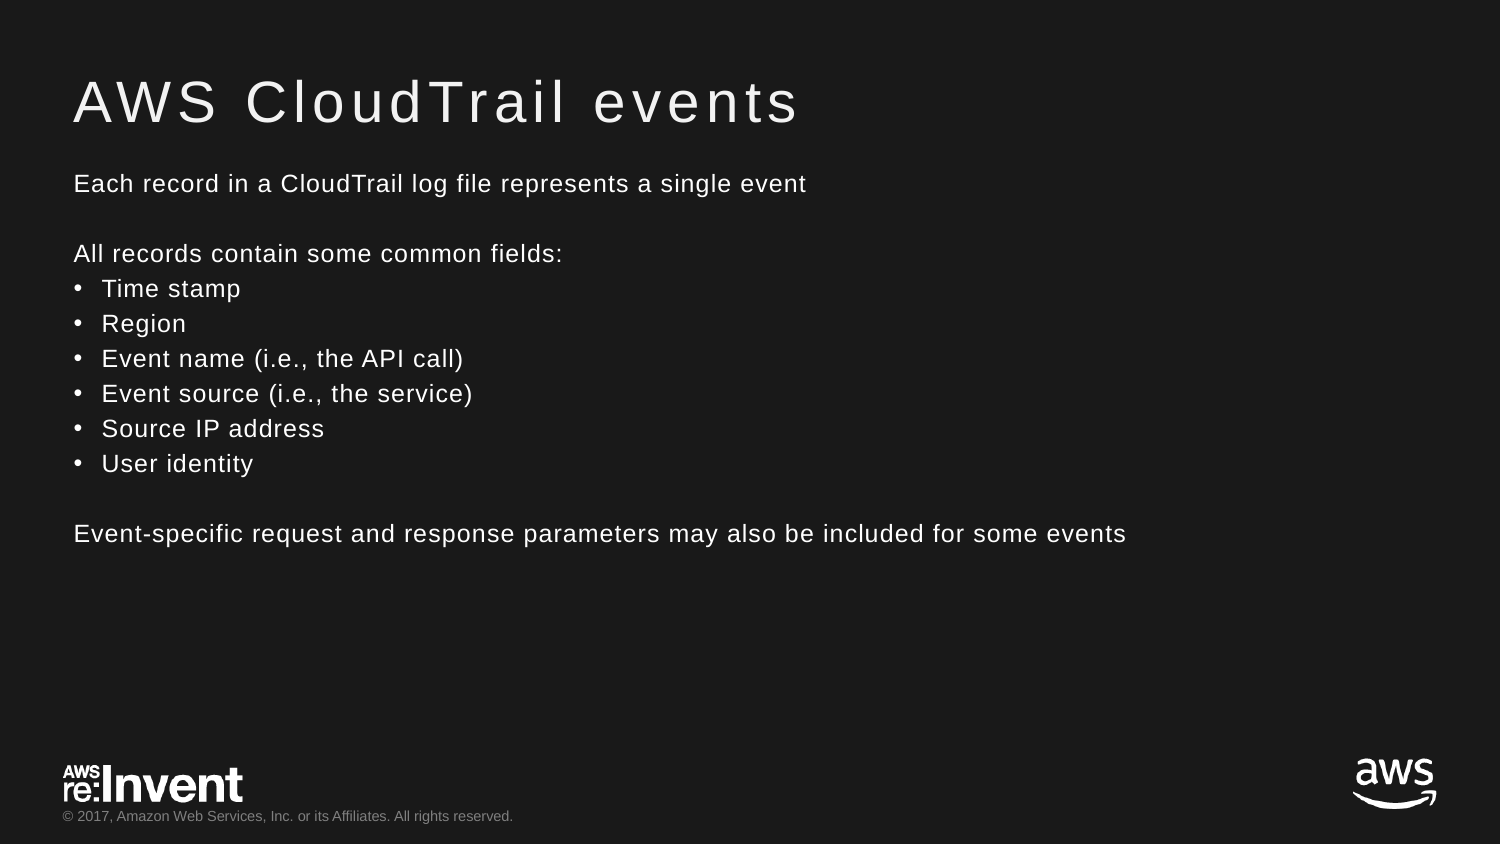

# AWS CloudTrail events
Each record in a CloudTrail log file represents a single event

All records contain some common fields:
Time stamp
Region
Event name (i.e., the API call)
Event source (i.e., the service)
Source IP address
User identity

Event-specific request and response parameters may also be included for some events